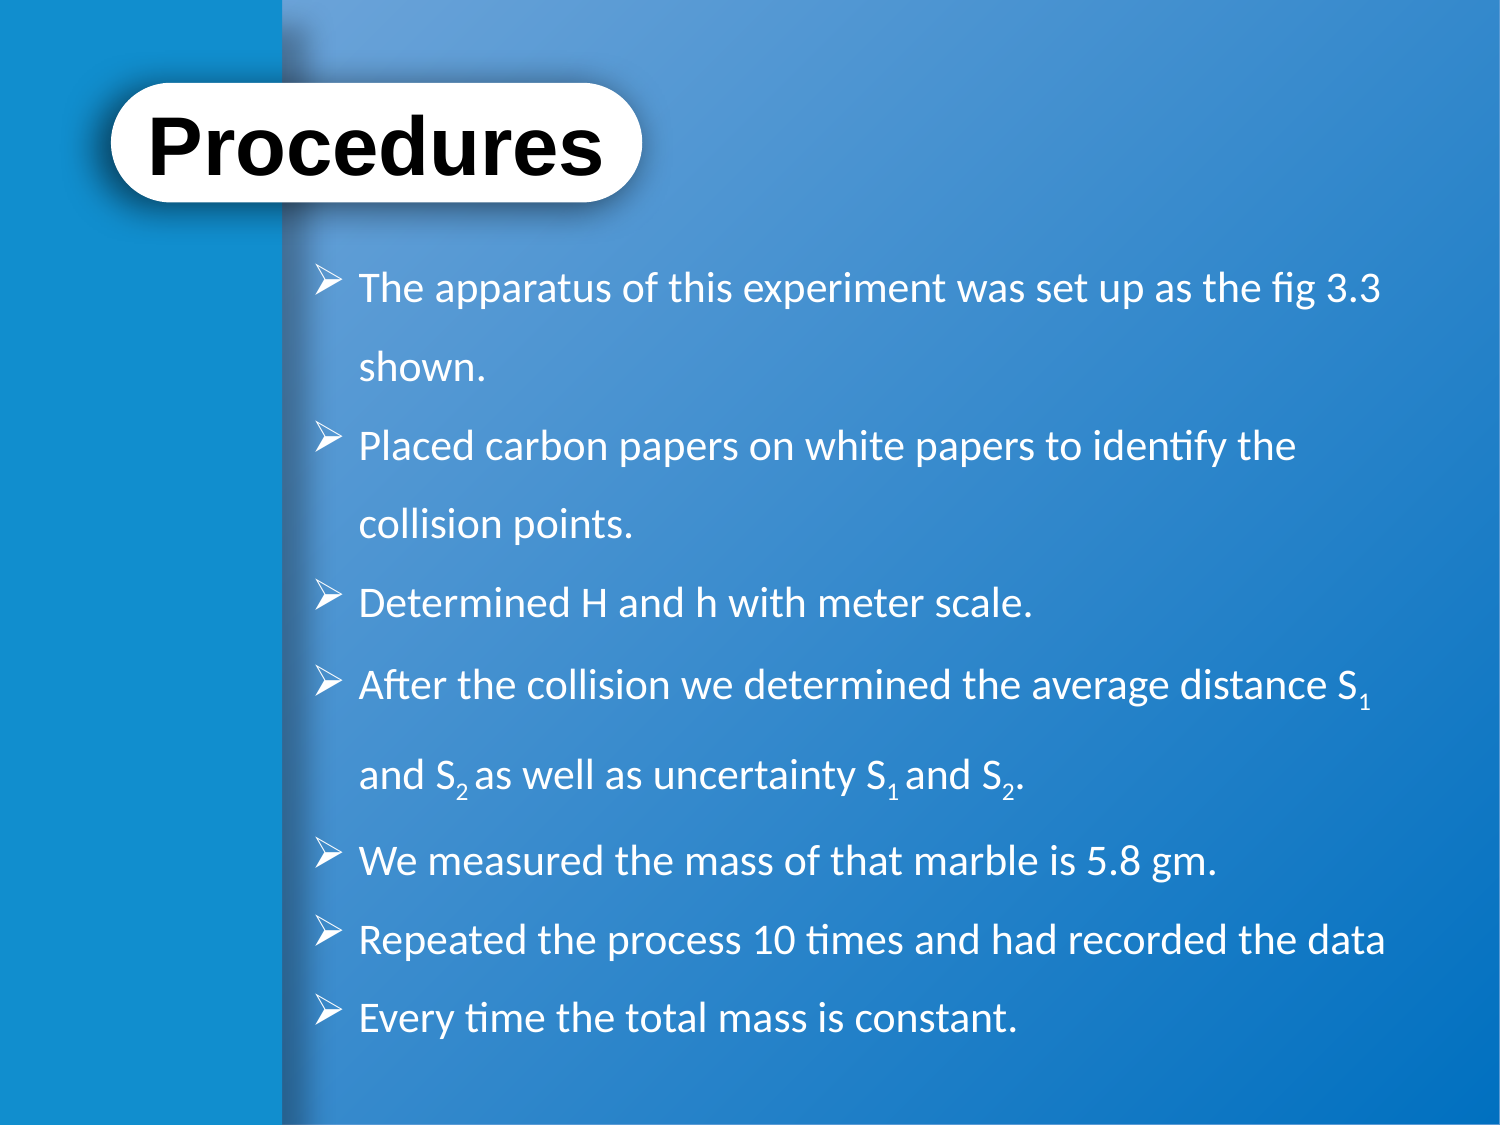

Procedures
The apparatus of this experiment was set up as the fig 3.3 shown.
Placed carbon papers on white papers to identify the collision points.
Determined H and h with meter scale.
After the collision we determined the average distance S1 and S2 as well as uncertainty S1 and S2.
We measured the mass of that marble is 5.8 gm.
Repeated the process 10 times and had recorded the data
Every time the total mass is constant.